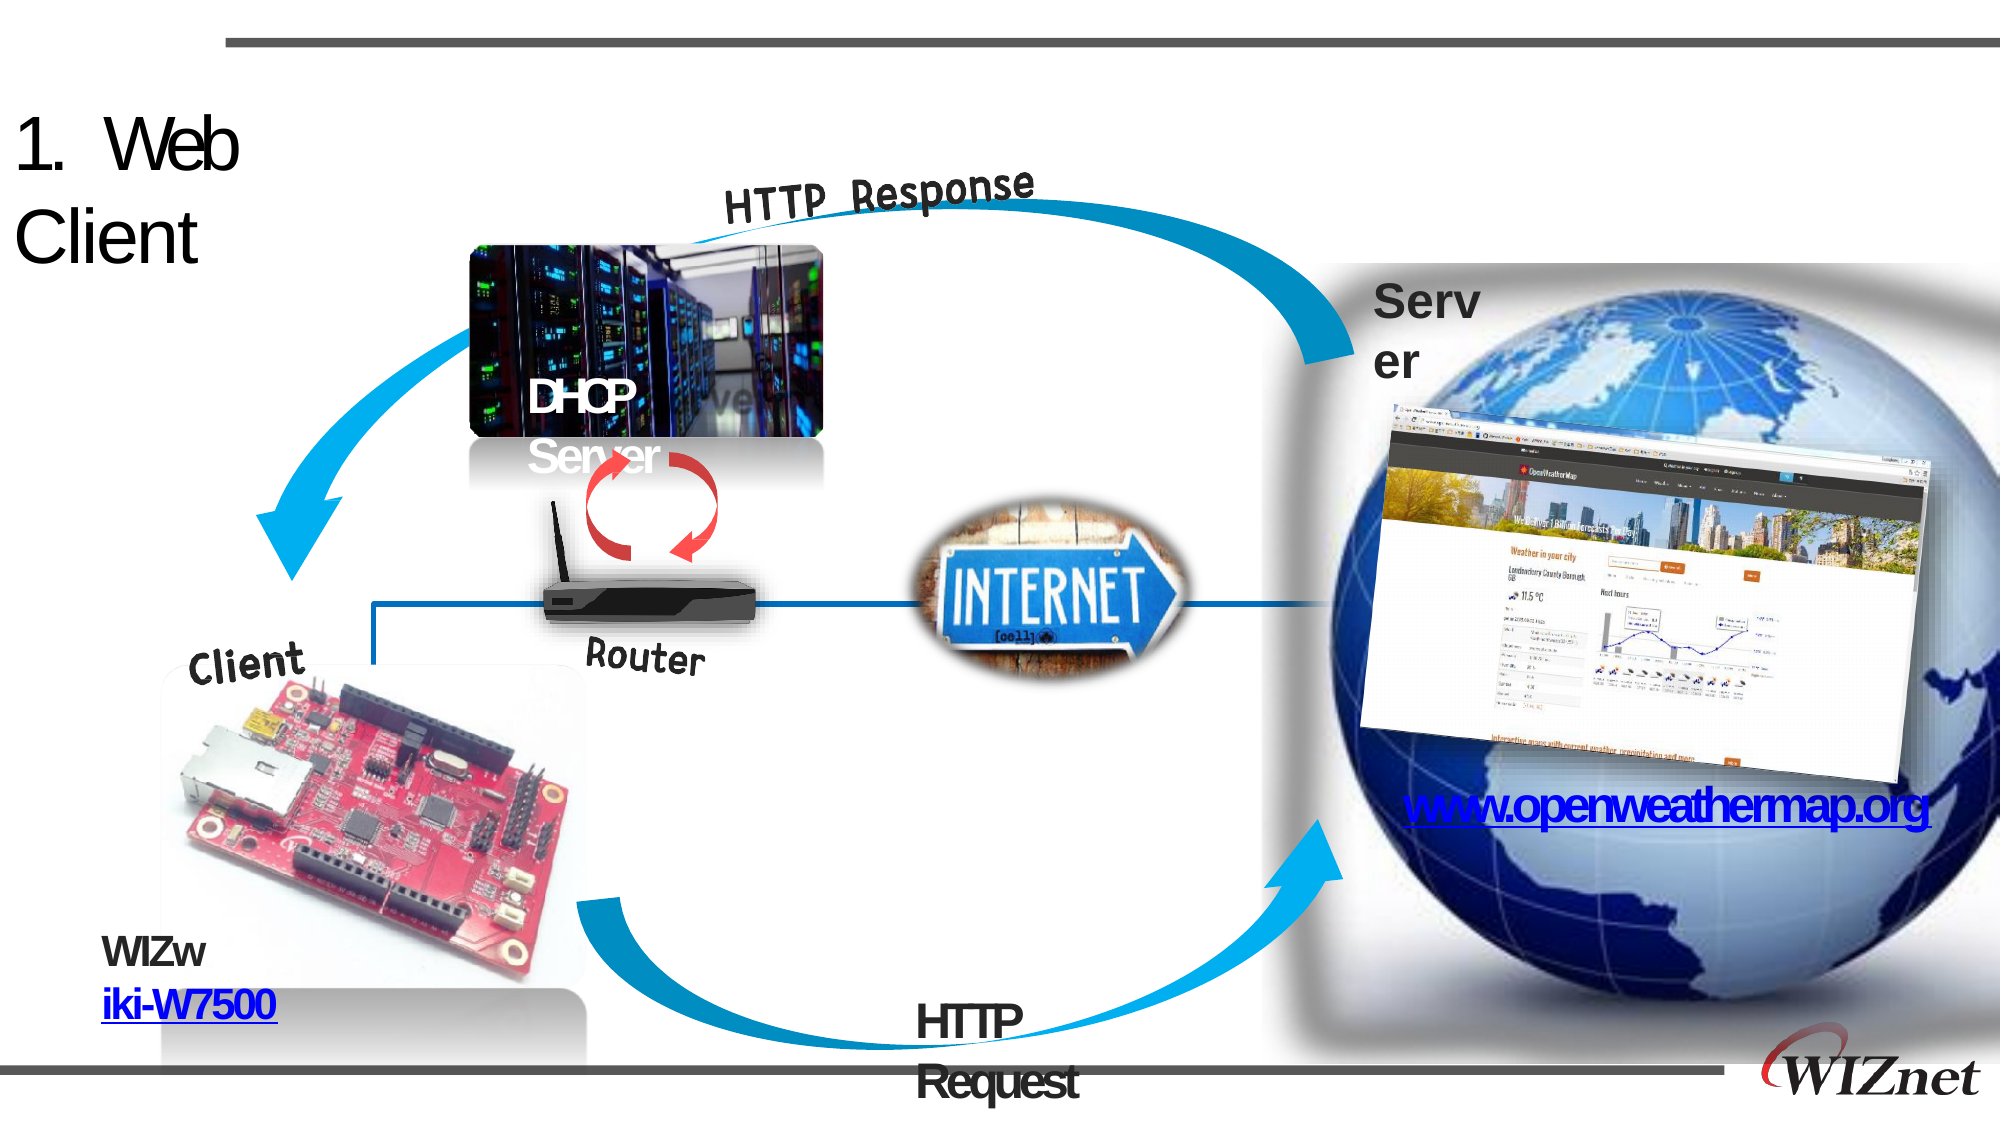

# 1.	Web Client

Server

DHCP  Server

www.openweathermap.org

WIZwiki-W7500

HTTP	Request